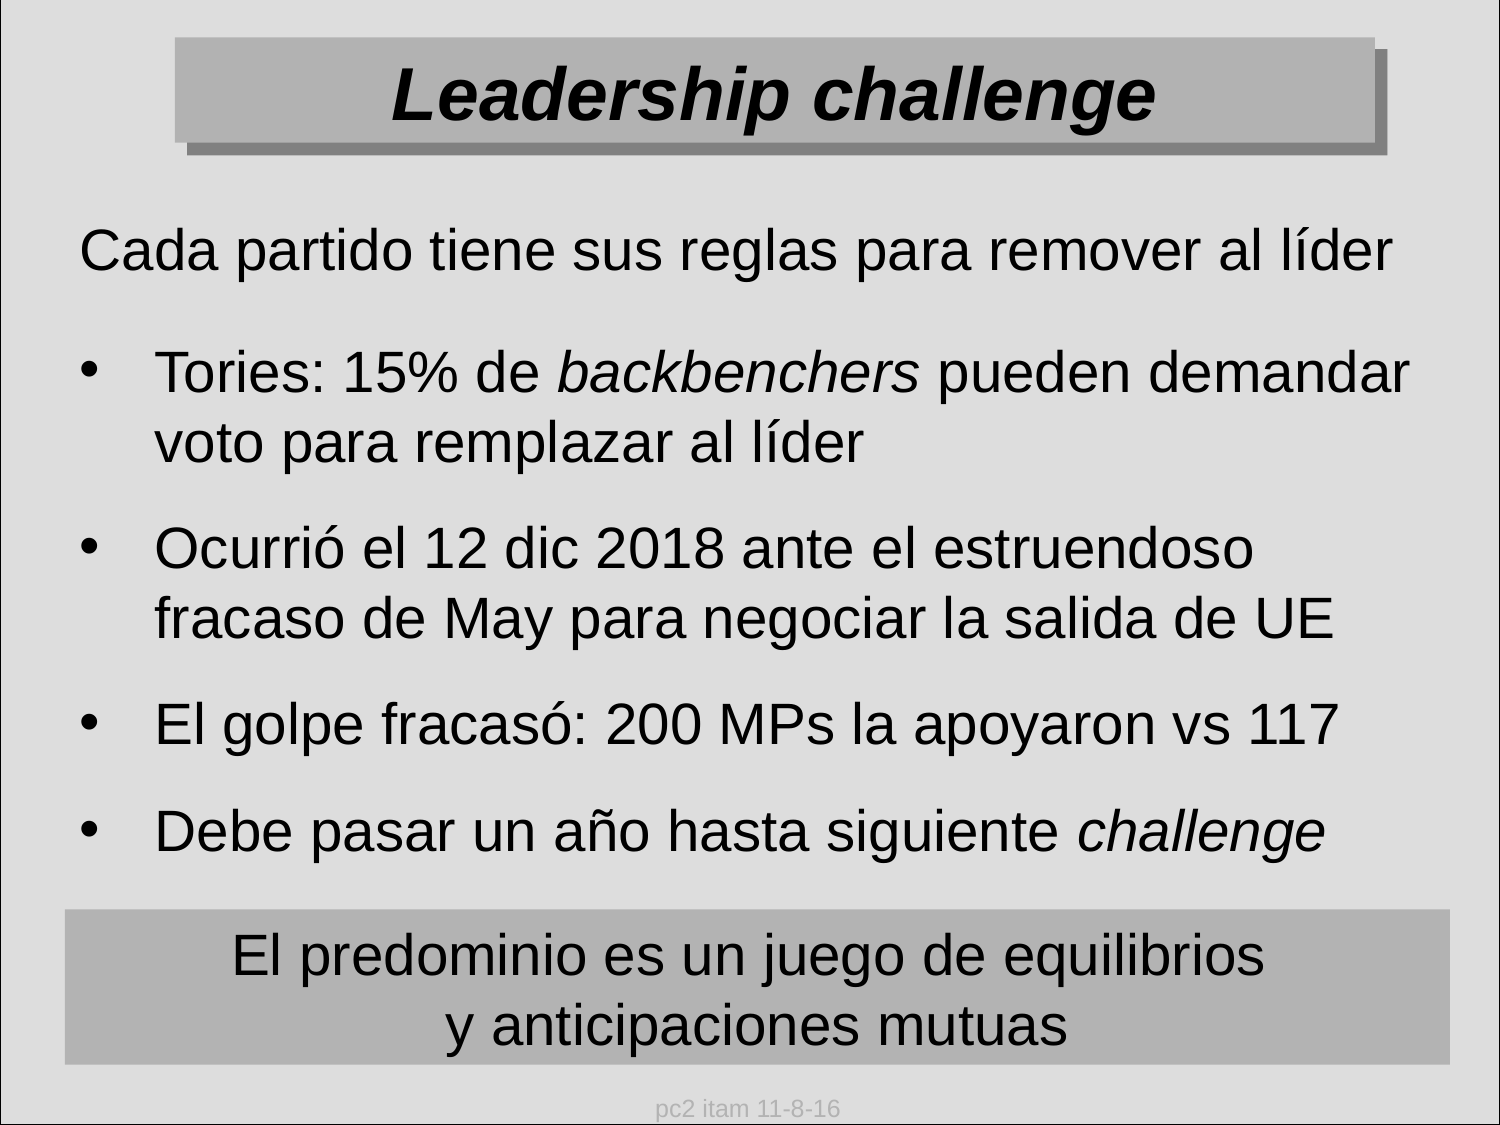

Leadership challenge‏
Cada partido tiene sus reglas para remover al líder
Tories: 15% de backbenchers pueden demandar voto para remplazar al líder
Ocurrió el 12 dic 2018 ante el estruendoso fracaso de May para negociar la salida de UE
El golpe fracasó: 200 MPs la apoyaron vs 117
Debe pasar un año hasta siguiente challenge
El predominio es un juego de equilibrios
y anticipaciones mutuas